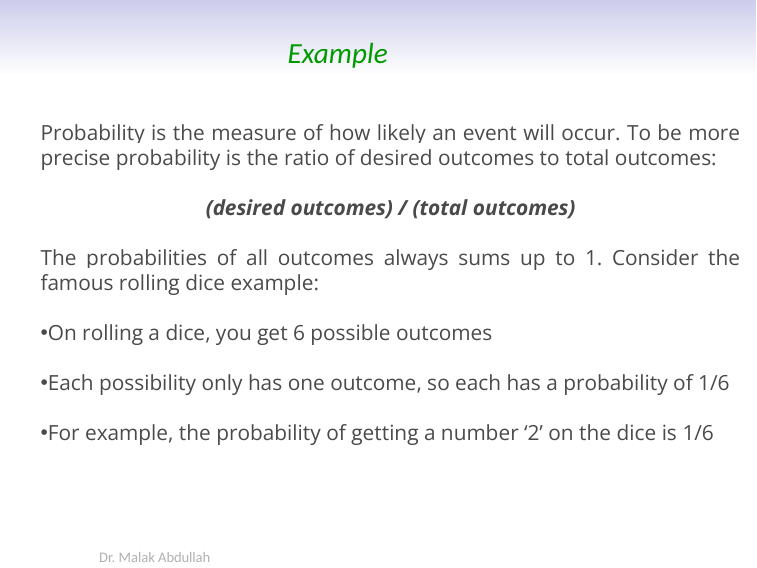

# Example
Probability is the measure of how likely an event will occur. To be more precise probability is the ratio of desired outcomes to total outcomes:
(desired outcomes) / (total outcomes)

The probabilities of all outcomes always sums up to 1. Consider the famous rolling dice example:

On rolling a dice, you get 6 possible outcomes
Each possibility only has one outcome, so each has a probability of 1/6
For example, the probability of getting a number ‘2’ on the dice is 1/6

Dr. Malak Abdullah